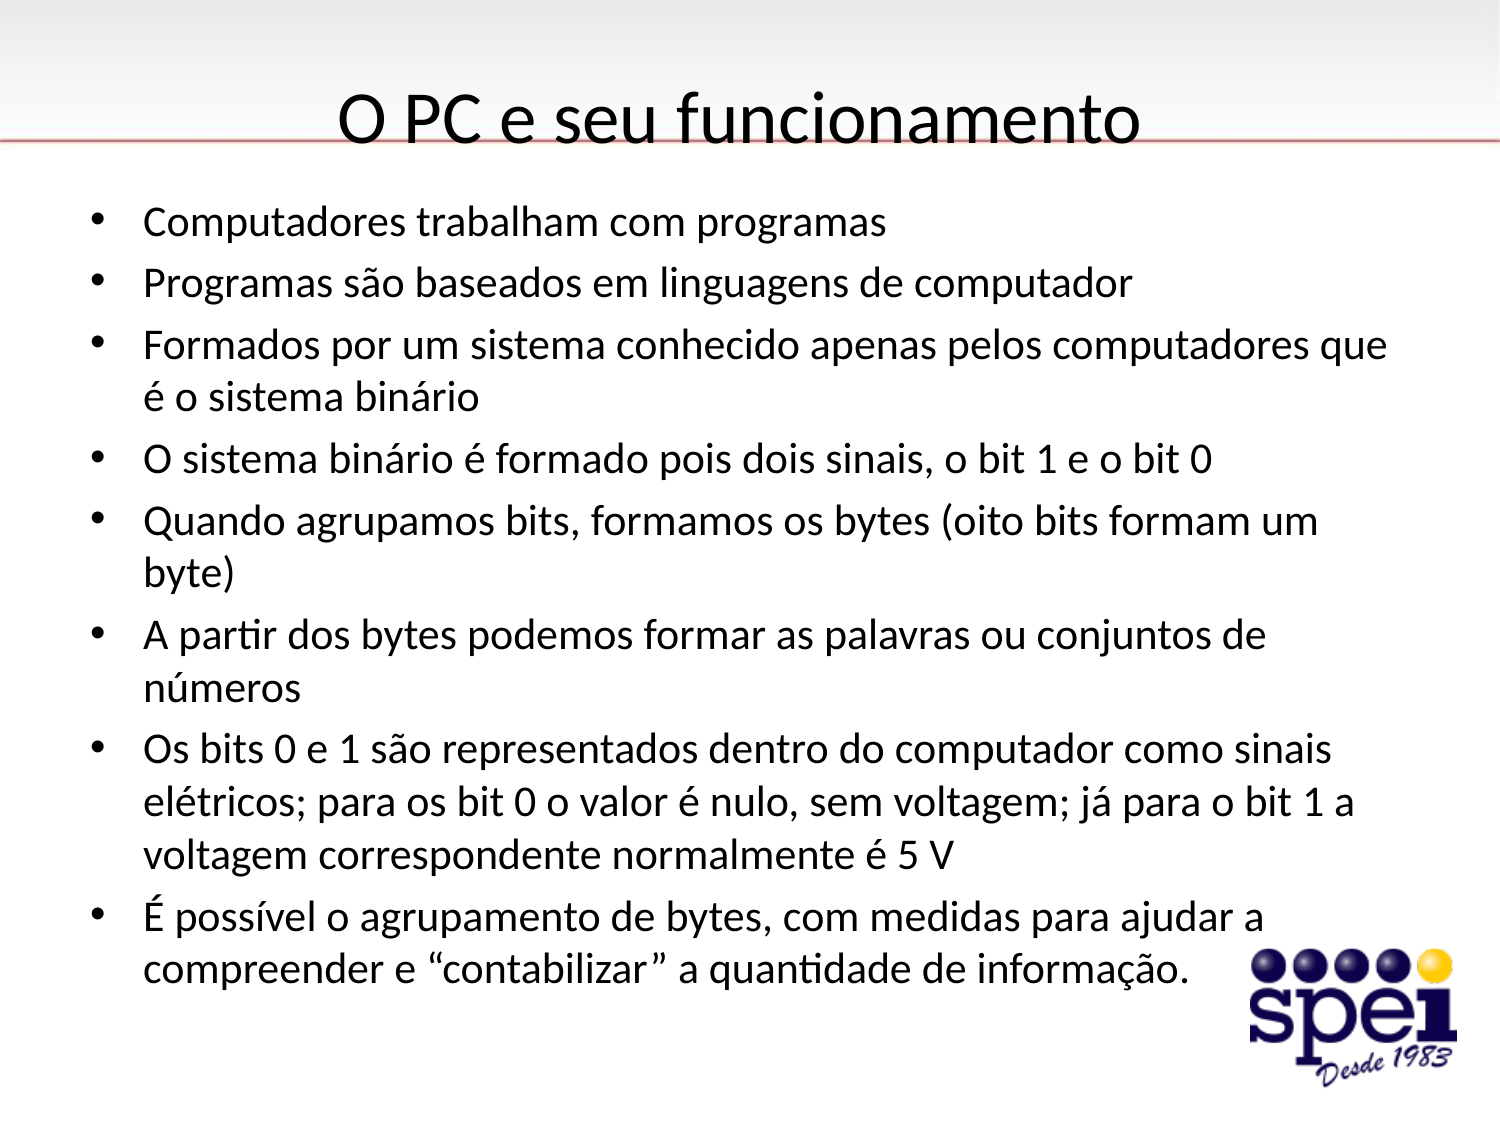

# O PC e seu funcionamento
Computadores trabalham com programas
Programas são baseados em linguagens de computador
Formados por um sistema conhecido apenas pelos computadores que é o sistema binário
O sistema binário é formado pois dois sinais, o bit 1 e o bit 0
Quando agrupamos bits, formamos os bytes (oito bits formam um byte)
A partir dos bytes podemos formar as palavras ou conjuntos de números
Os bits 0 e 1 são representados dentro do computador como sinais elétricos; para os bit 0 o valor é nulo, sem voltagem; já para o bit 1 a voltagem correspondente normalmente é 5 V
É possível o agrupamento de bytes, com medidas para ajudar a compreender e “contabilizar” a quantidade de informação.